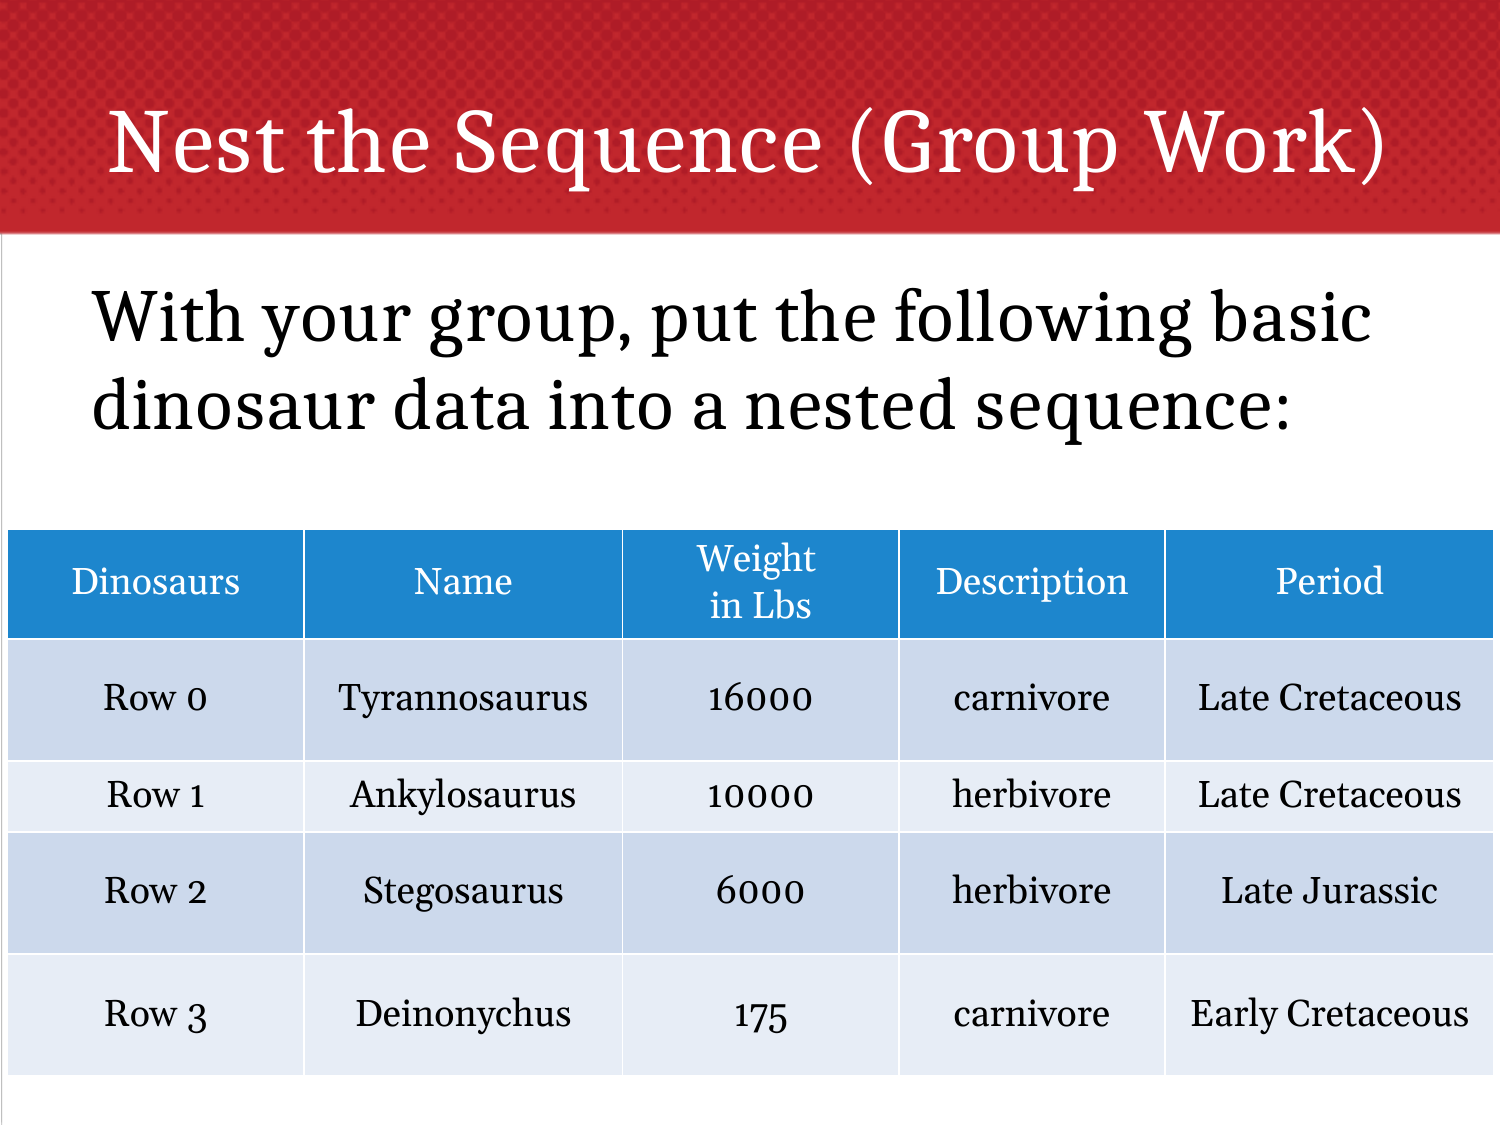

# Nest the Sequence (Group Work)
With your group, put the following basic dinosaur data into a nested sequence:

| Dinosaurs | Name | Weight in Lbs | Description | Period |
| --- | --- | --- | --- | --- |
| Row 0 | Tyrannosaurus | 16000 | carnivore | Late Cretaceous |
| Row 1 | Ankylosaurus | 10000 | herbivore | Late Cretaceous |
| Row 2 | Stegosaurus | 6000 | herbivore | Late Jurassic |
| Row 3 | Deinonychus | 175 | carnivore | Early Cretaceous |